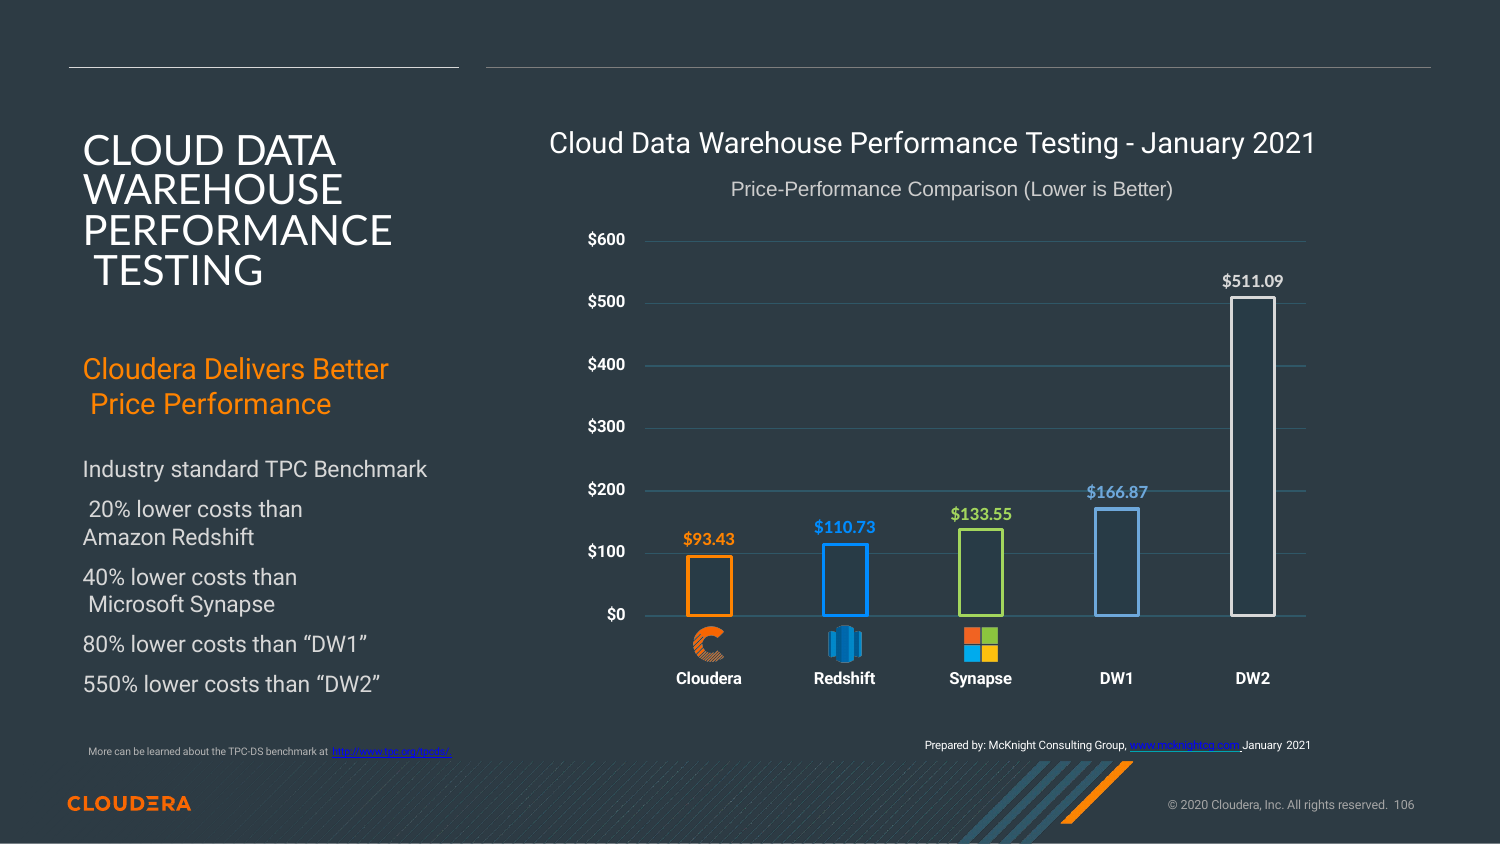

CLOUD DATA  WAREHOUSE  PERFORMANCE  TESTING
# Cloud Data Warehouse Performance Testing - January 2021
Price-Performance Comparison (Lower is Better)
$600

$511.09
$500

Cloudera Delivers Better  Price Performance
$400
$300
Industry standard TPC Benchmark  20% lower costs than
Amazon Redshift
40% lower costs than  Microsoft Synapse
80% lower costs than “DW1”  550% lower costs than “DW2”
$200
$166.87
$133.55
$110.73
$93.43
$100
$0

Cloudera
Synapse
DW1
DW2
Redshift
Prepared by: McKnight Consulting Group, www.mcknightcg.com January 2021
More can be learned about the TPC-DS benchmark at http://www.tpc.org/tpcds/.

© 2020 Cloudera, Inc. All rights reserved. 106